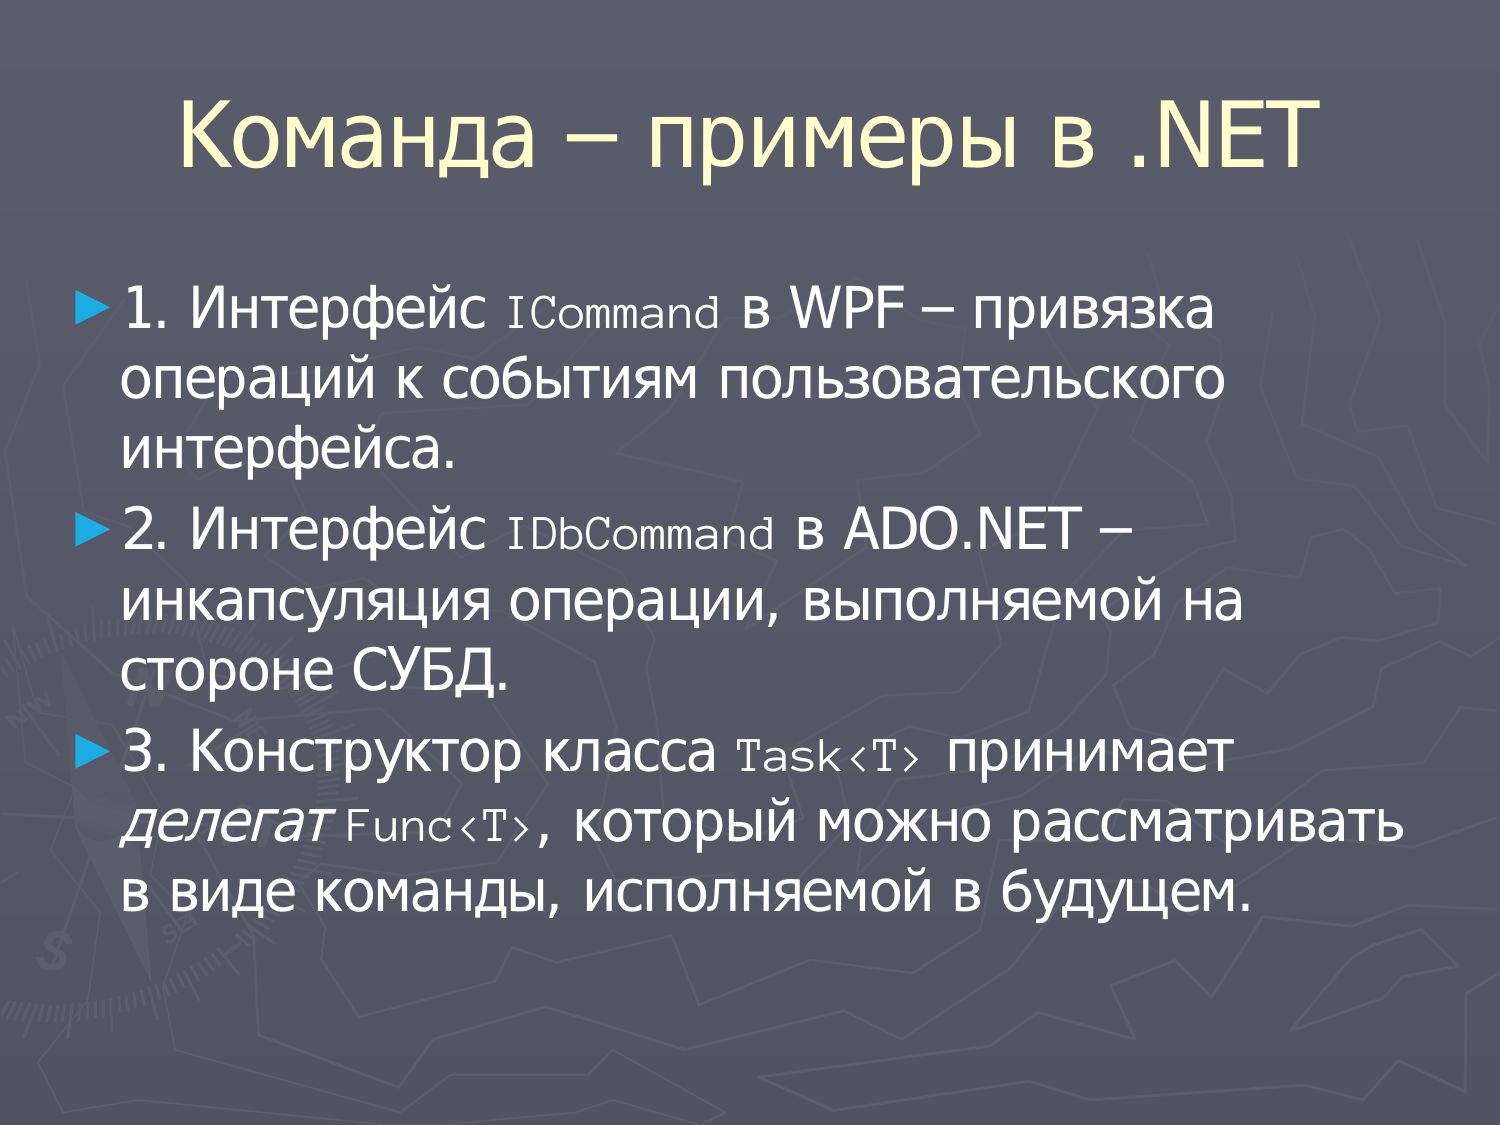

# Команда – примеры в .NET
1. Интерфейс ICommand в WPF – привязка операций к событиям пользовательского интерфейса.
2. Интерфейс IDbCommand в ADO.NET – инкапсуляция операции, выполняемой на стороне СУБД.
3. Конструктор класса Task<T> принимает делегат Func<T>, который можно рассматривать в виде команды, исполняемой в будущем.